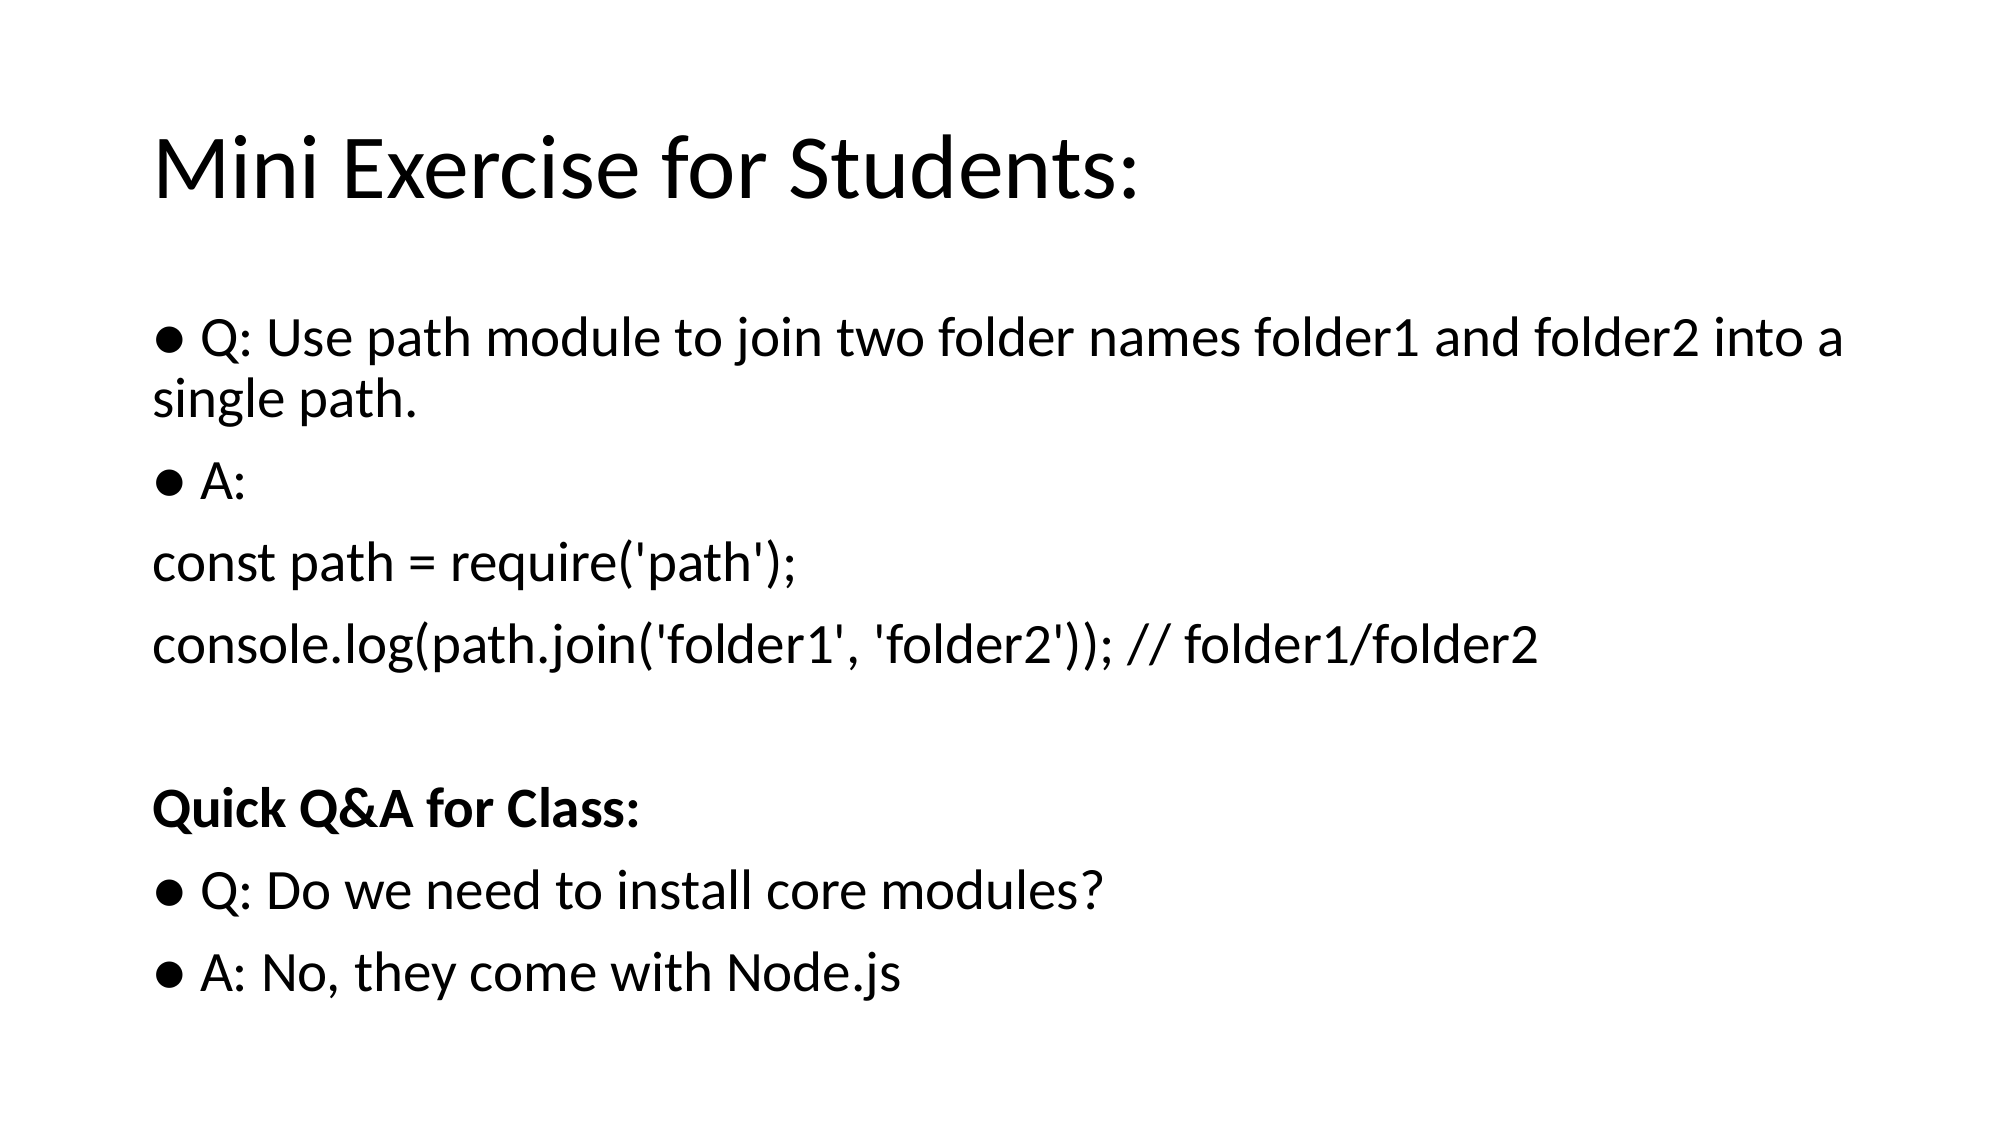

# Mini Exercise for Students:
● Q: Use path module to join two folder names folder1 and folder2 into a single path.
● A:
const path = require('path');
console.log(path.join('folder1', 'folder2')); // folder1/folder2

Quick Q&A for Class:
● Q: Do we need to install core modules?
● A: No, they come with Node.js